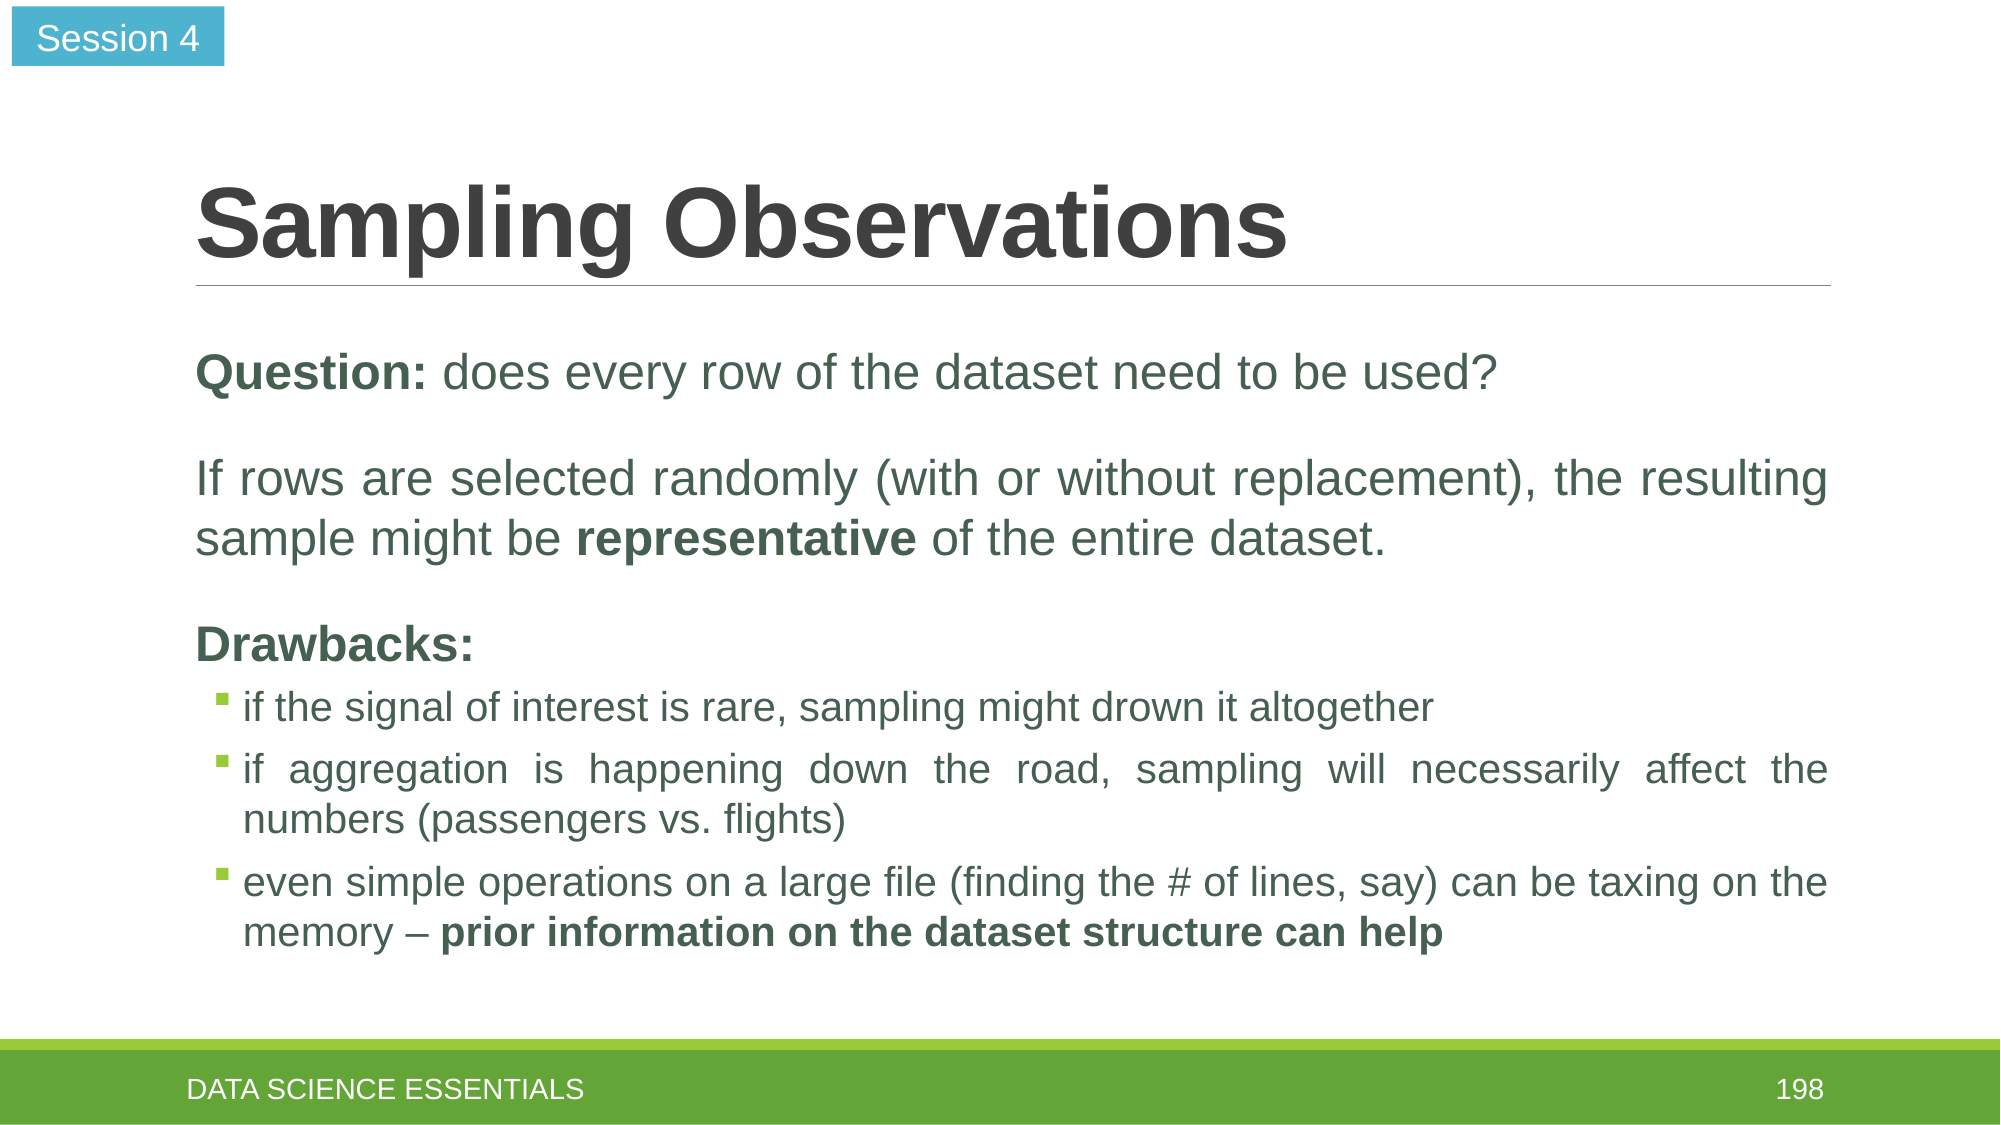

Session 4
# Sampling Observations
Question: does every row of the dataset need to be used?
If rows are selected randomly (with or without replacement), the resulting sample might be representative of the entire dataset.
Drawbacks:
if the signal of interest is rare, sampling might drown it altogether
if aggregation is happening down the road, sampling will necessarily affect the numbers (passengers vs. flights)
even simple operations on a large file (finding the # of lines, say) can be taxing on the memory – prior information on the dataset structure can help
DATA SCIENCE ESSENTIALS
198